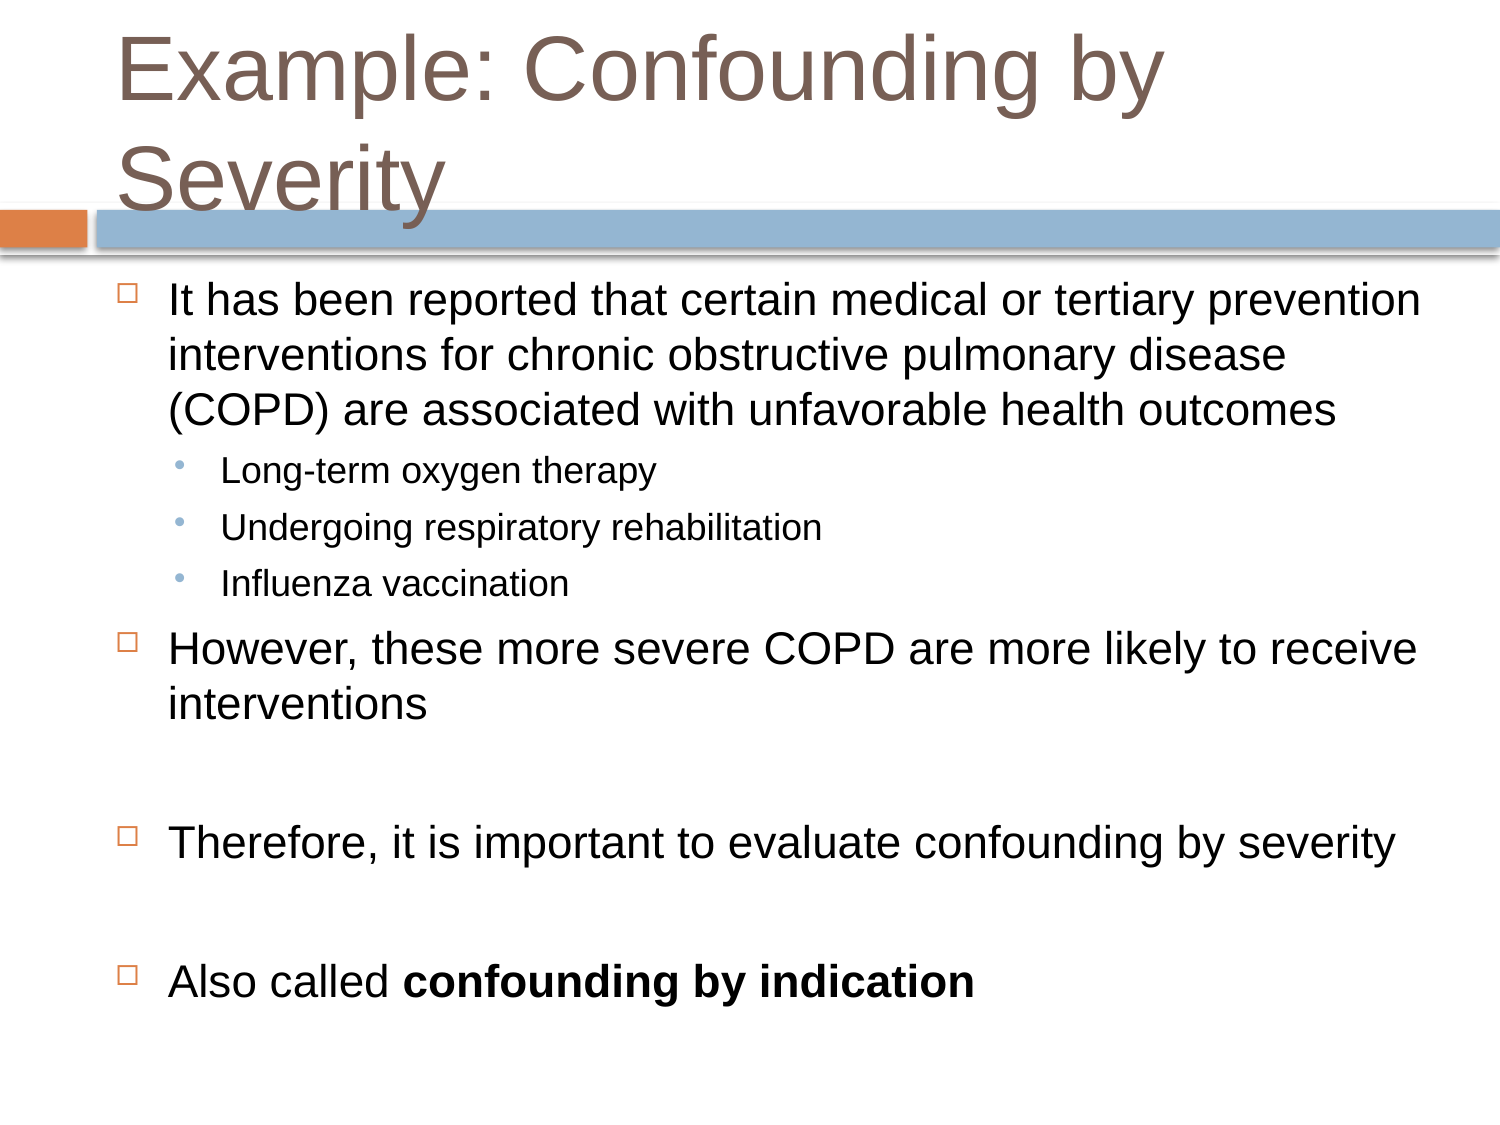

# Example: Confounding by Severity
It has been reported that certain medical or tertiary prevention interventions for chronic obstructive pulmonary disease (COPD) are associated with unfavorable health outcomes
Long-term oxygen therapy
Undergoing respiratory rehabilitation
Influenza vaccination
However, these more severe COPD are more likely to receive interventions

Therefore, it is important to evaluate confounding by severity

Also called confounding by indication